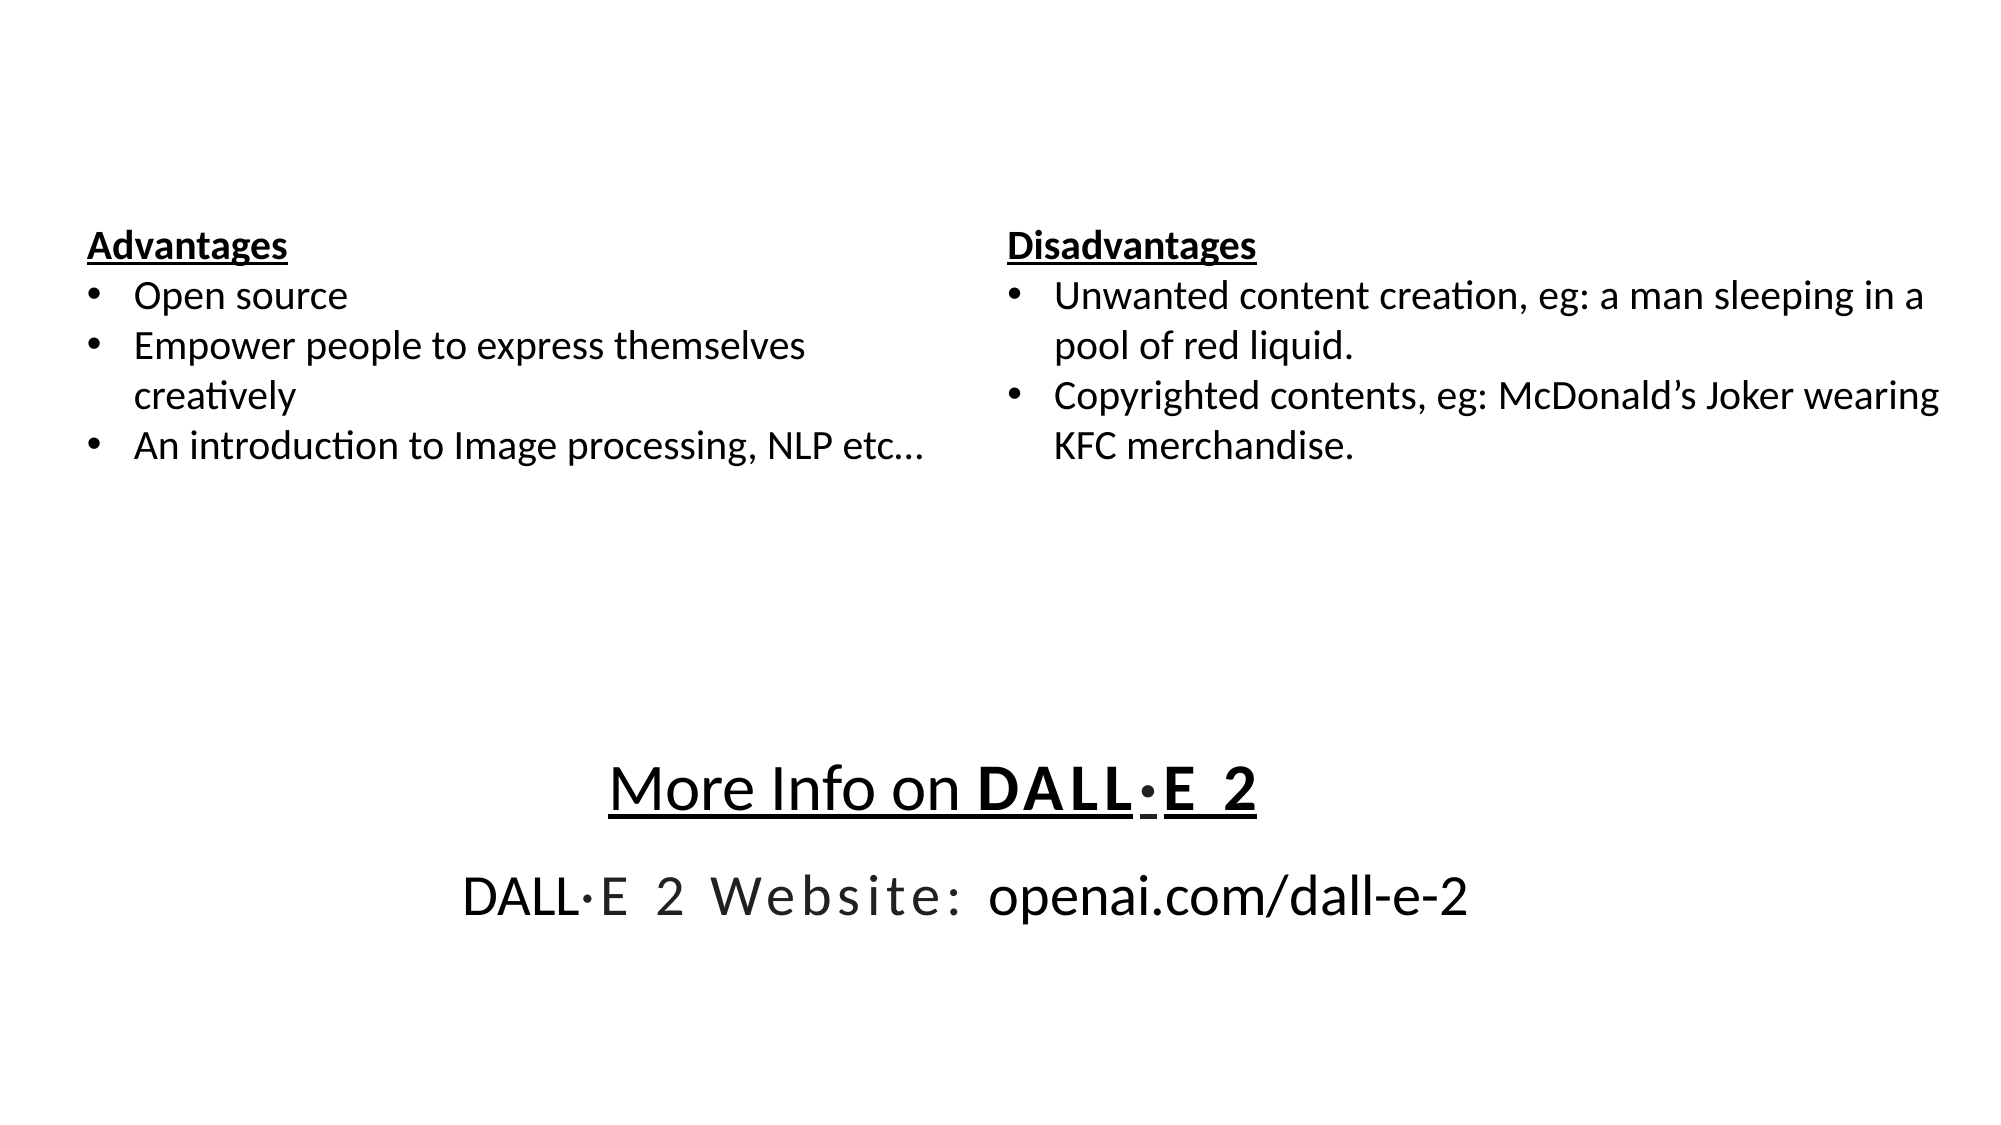

Disadvantages
Unwanted content creation, eg: a man sleeping in a pool of red liquid.
Copyrighted contents, eg: McDonald’s Joker wearing KFC merchandise.
Advantages
Open source
Empower people to express themselves creatively
An introduction to Image processing, NLP etc…
More Info on DALL·E 2
 DALL·E 2 Website: openai.com/dall-e-2